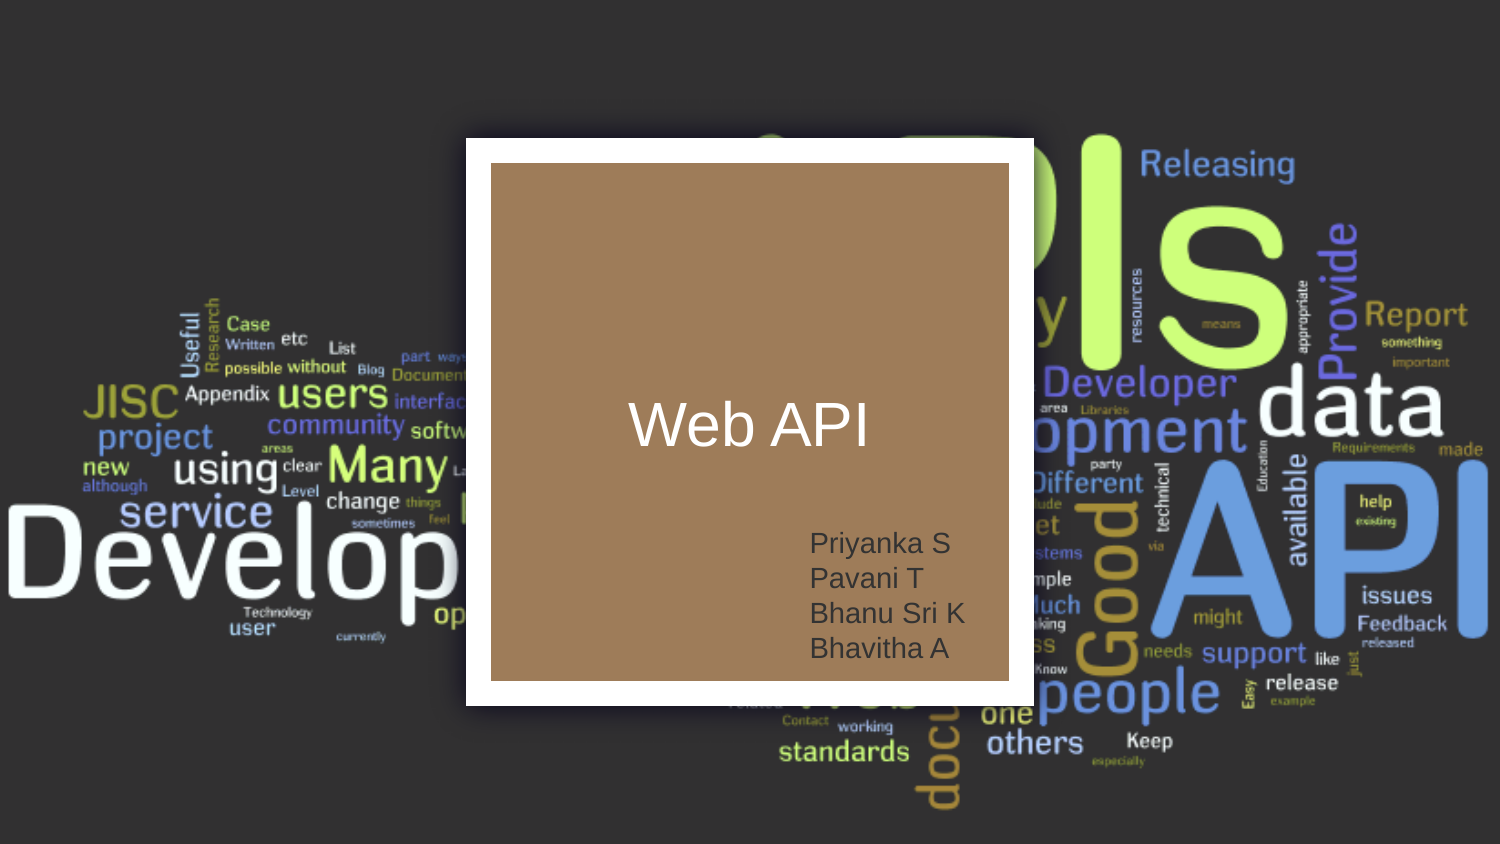

# Web API
Priyanka S
Pavani T
Bhanu Sri K
Bhavitha A